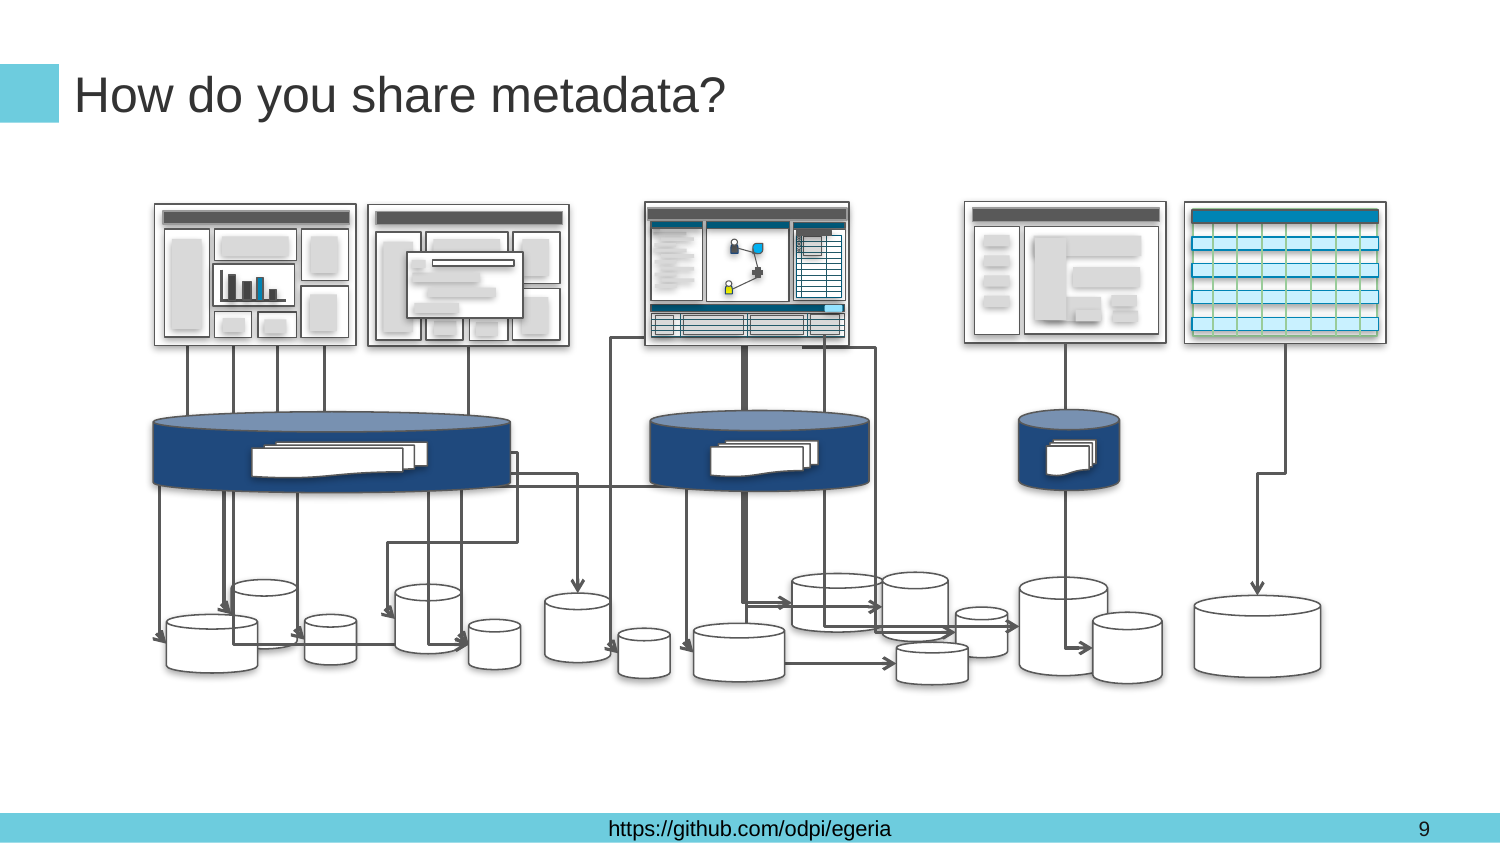

# How do you share metadata?

9